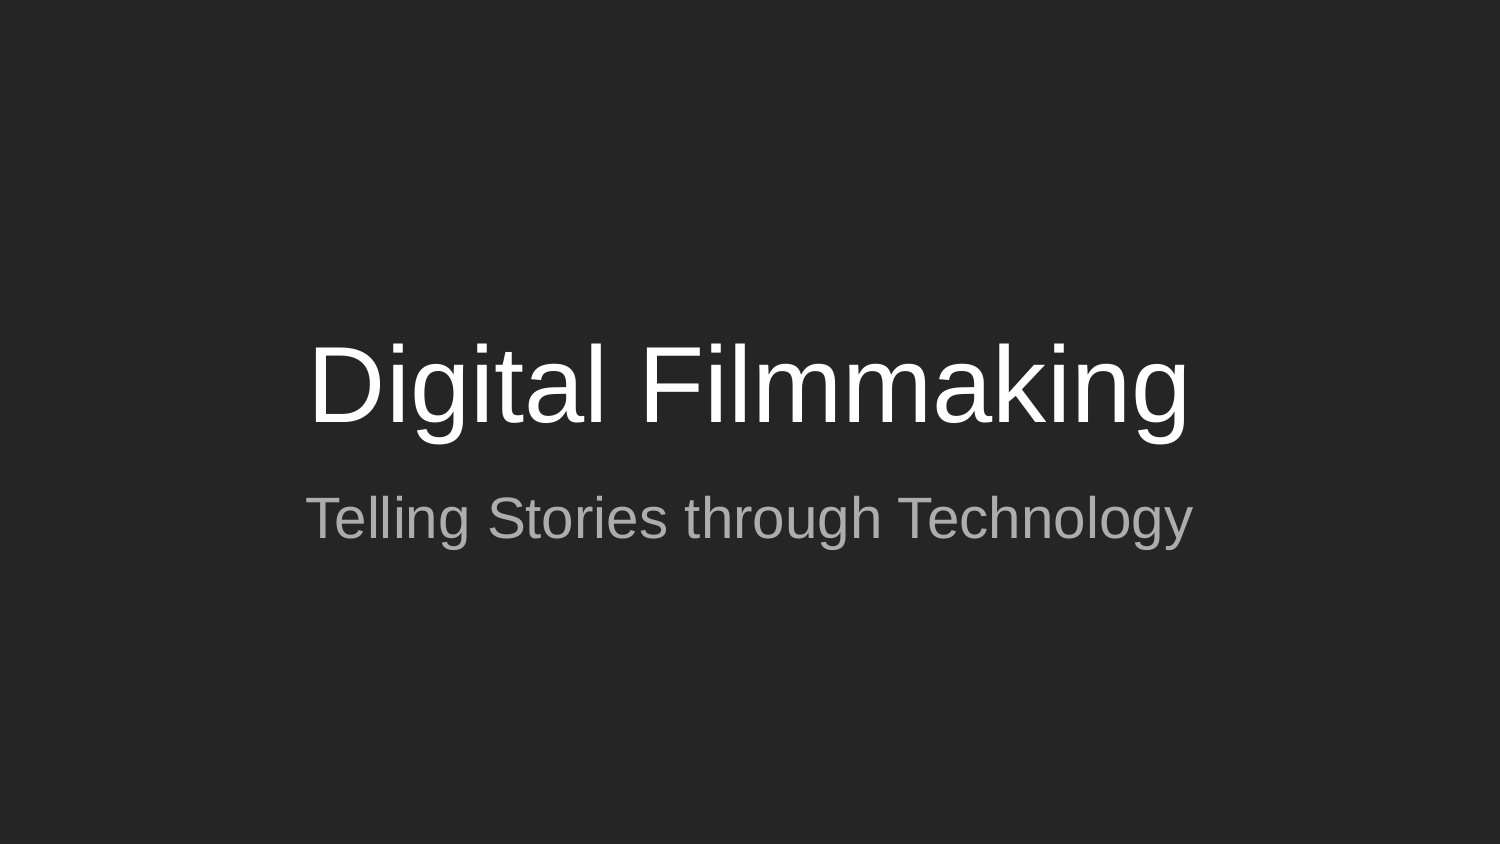

# Digital Filmmaking
Telling Stories through Technology